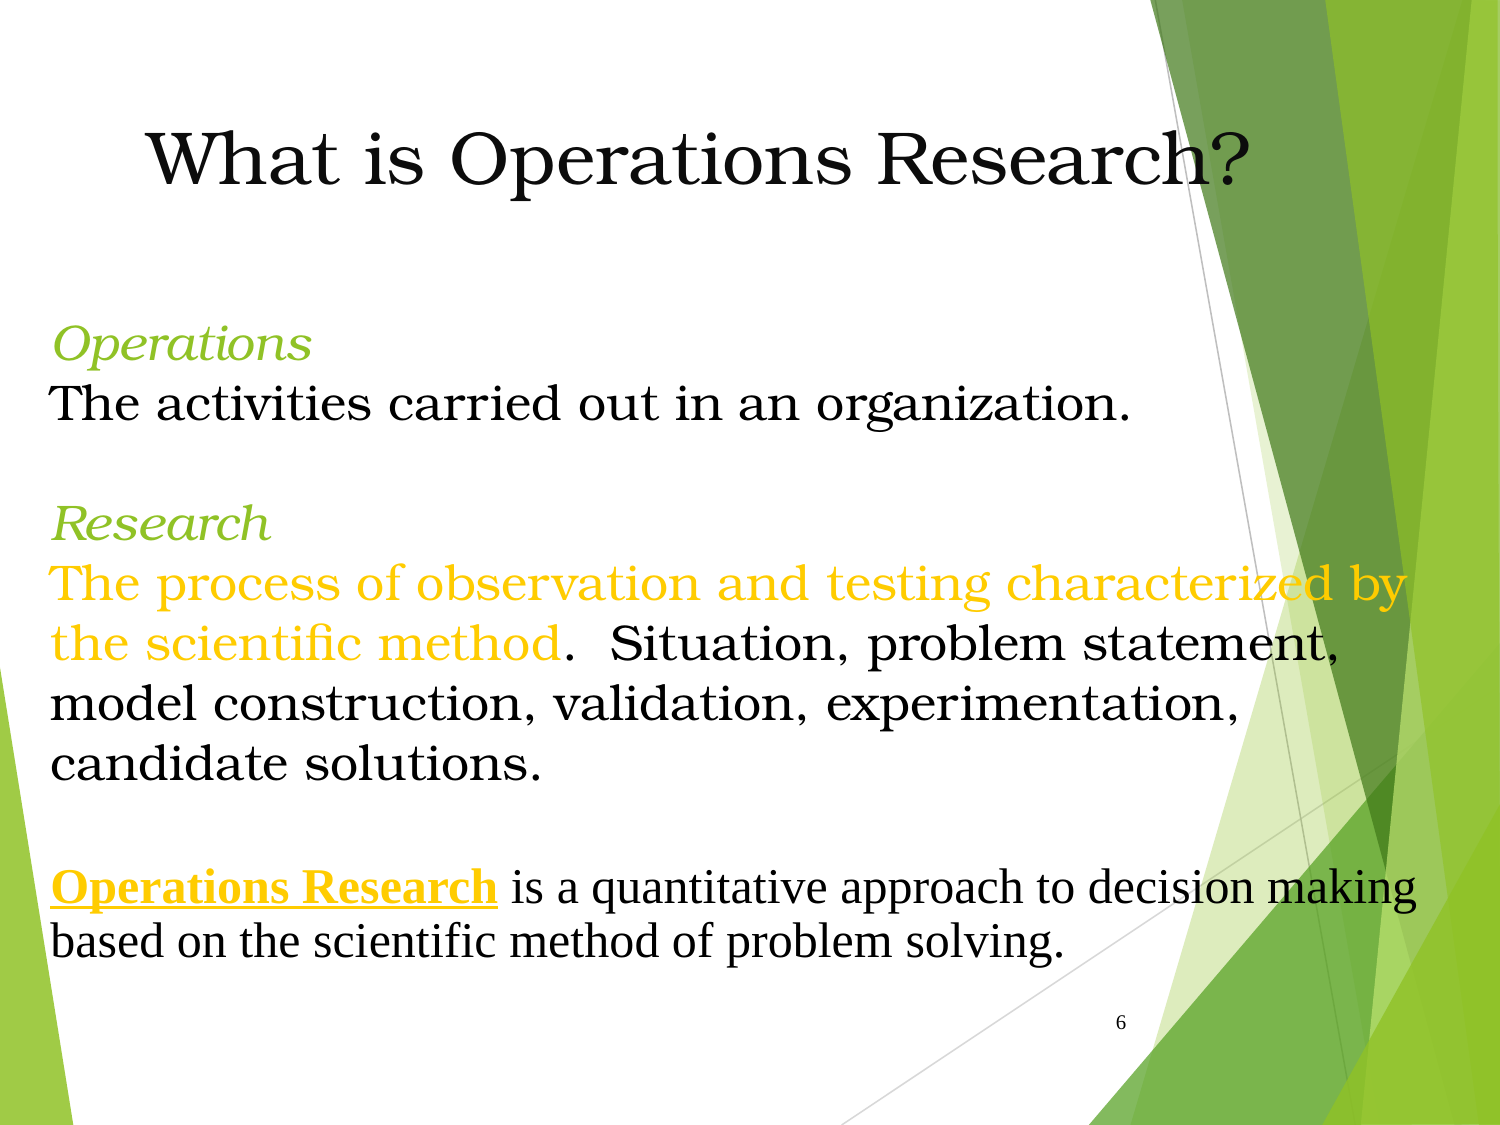

# What is Operations Research?
Operations
The activities carried out in an organization.

Research
The process of observation and testing characterized by the scientific method.  Situation, problem statement, model construction, validation, experimentation, candidate solutions.

Operations Research is a quantitative approach to decision making based on the scientific method of problem solving.

6